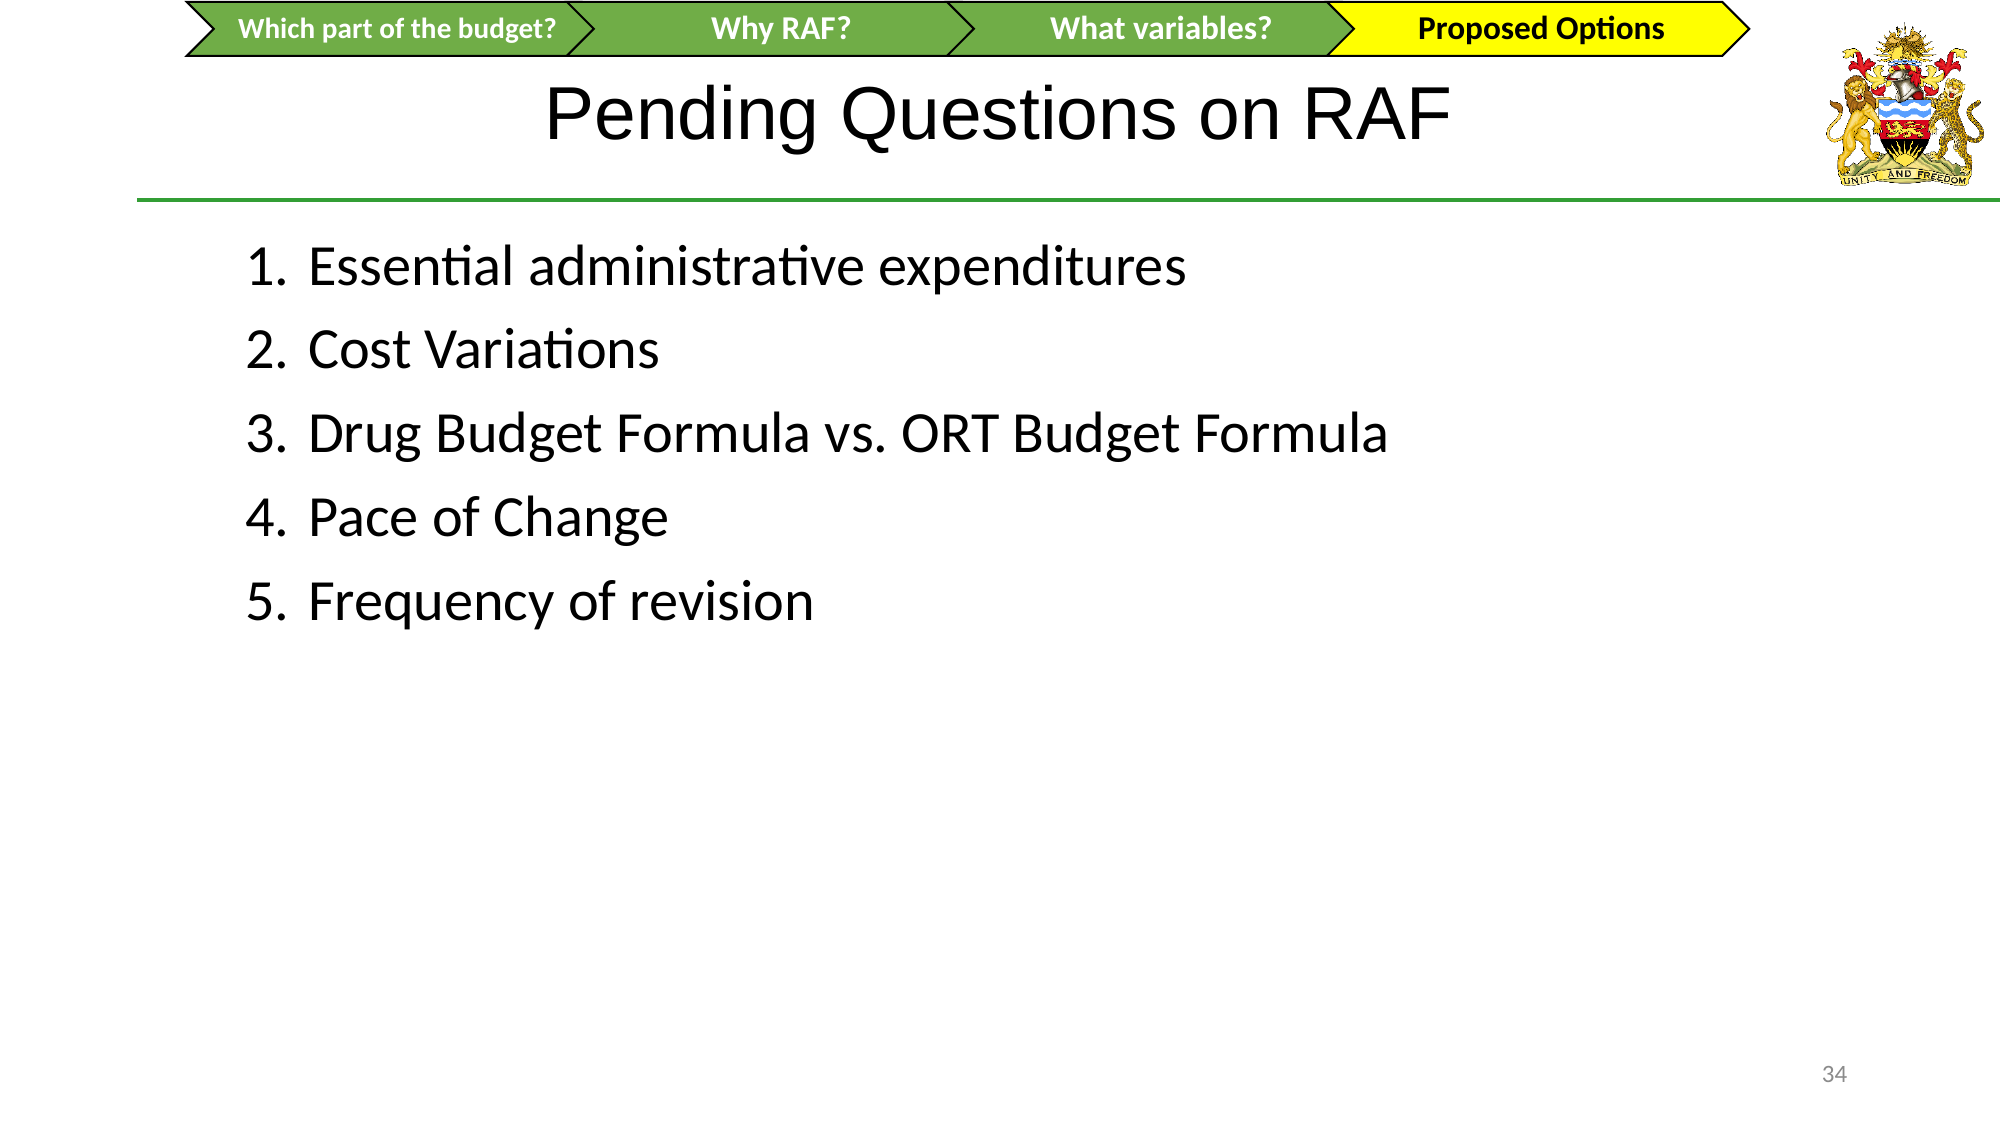

# Pending Questions on RAF
Which part of the budget?
Why RAF?
What variables?
Proposed Options
Essential administrative expenditures
Cost Variations
Drug Budget Formula vs. ORT Budget Formula
Pace of Change
Frequency of revision
34